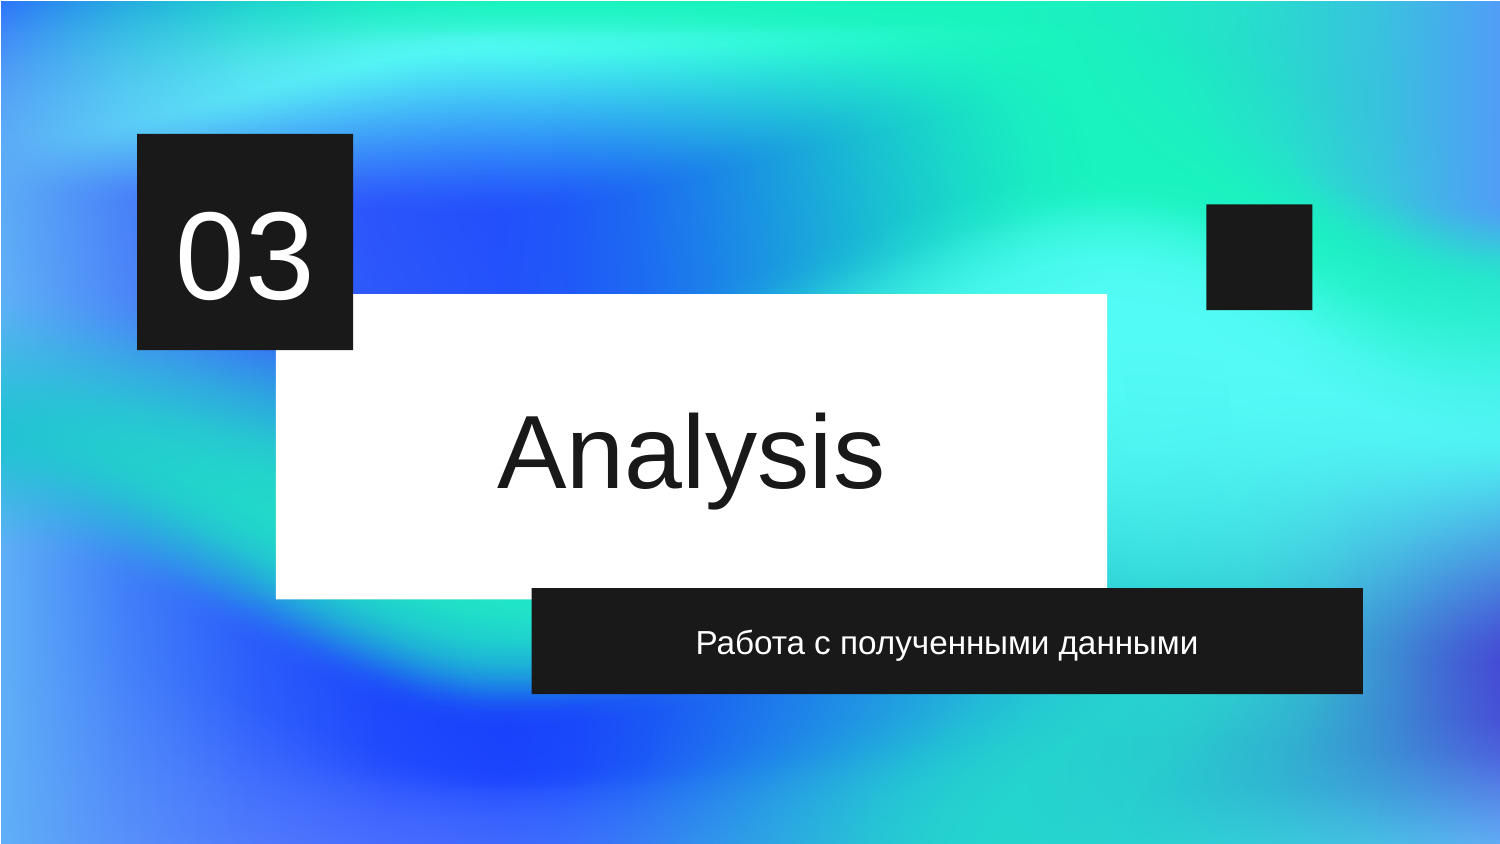

03

# Analysis
Работа с полученными данными